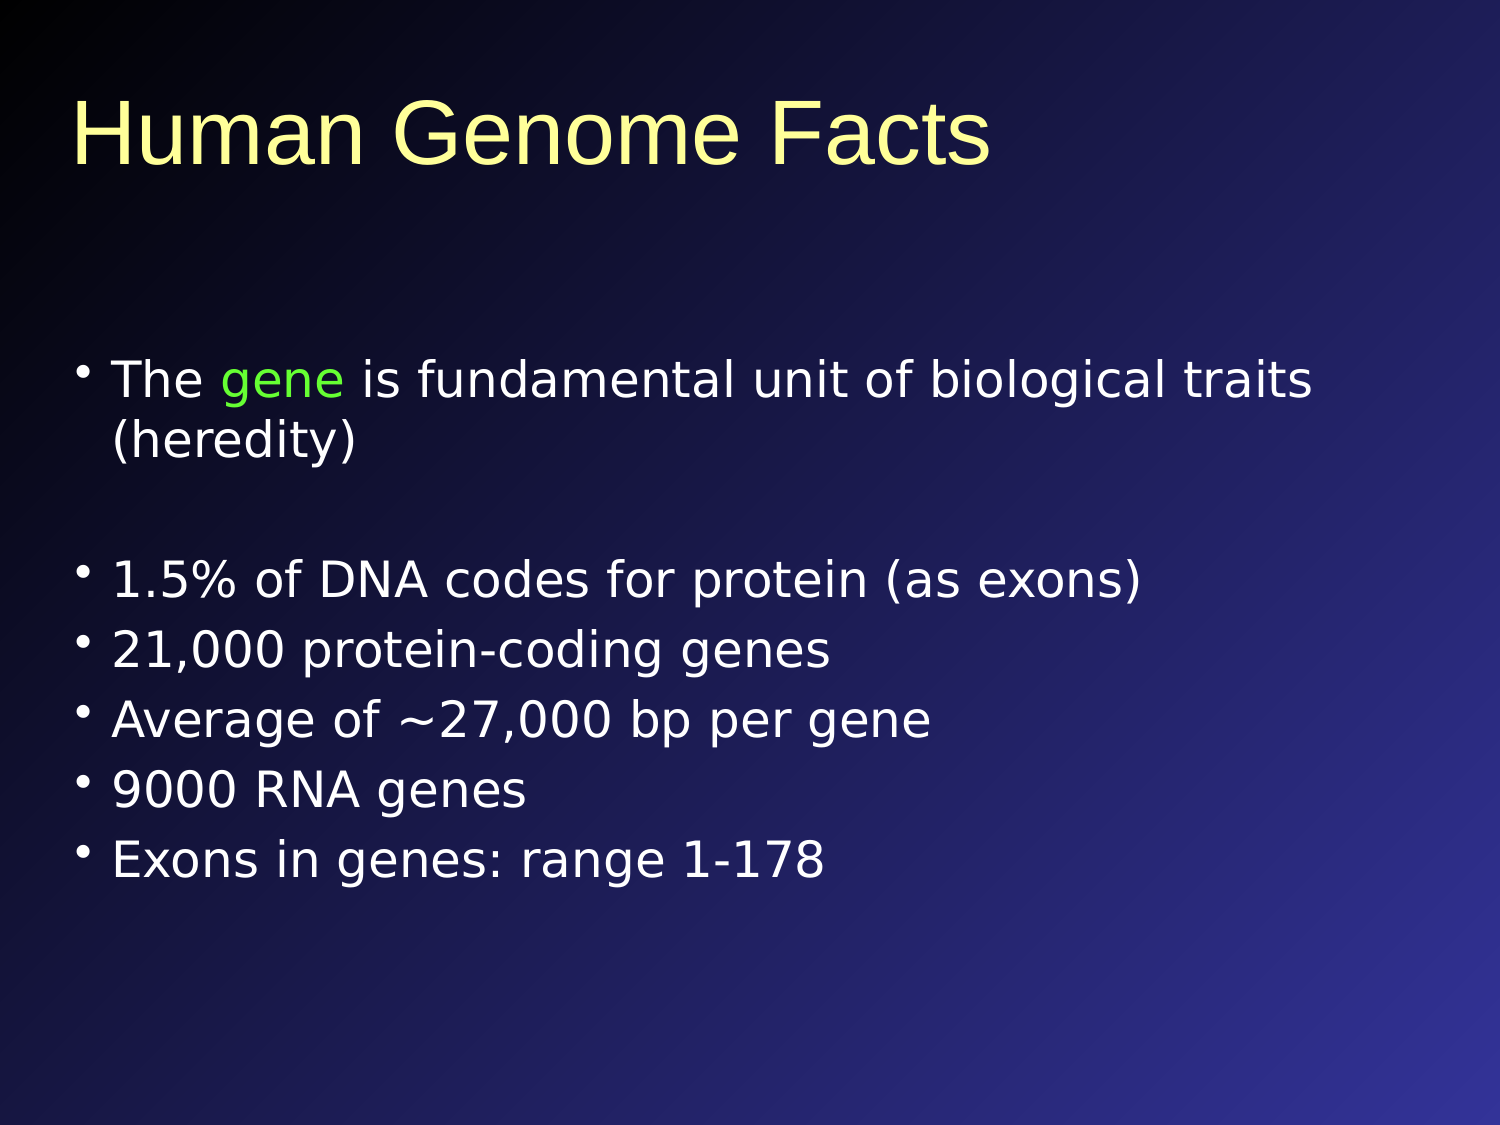

# Human Genome Facts
The gene is fundamental unit of biological traits (heredity)

1.5% of DNA codes for protein (as exons)
21,000 protein-coding genes
Average of ~27,000 bp per gene
9000 RNA genes
Exons in genes: range 1-178